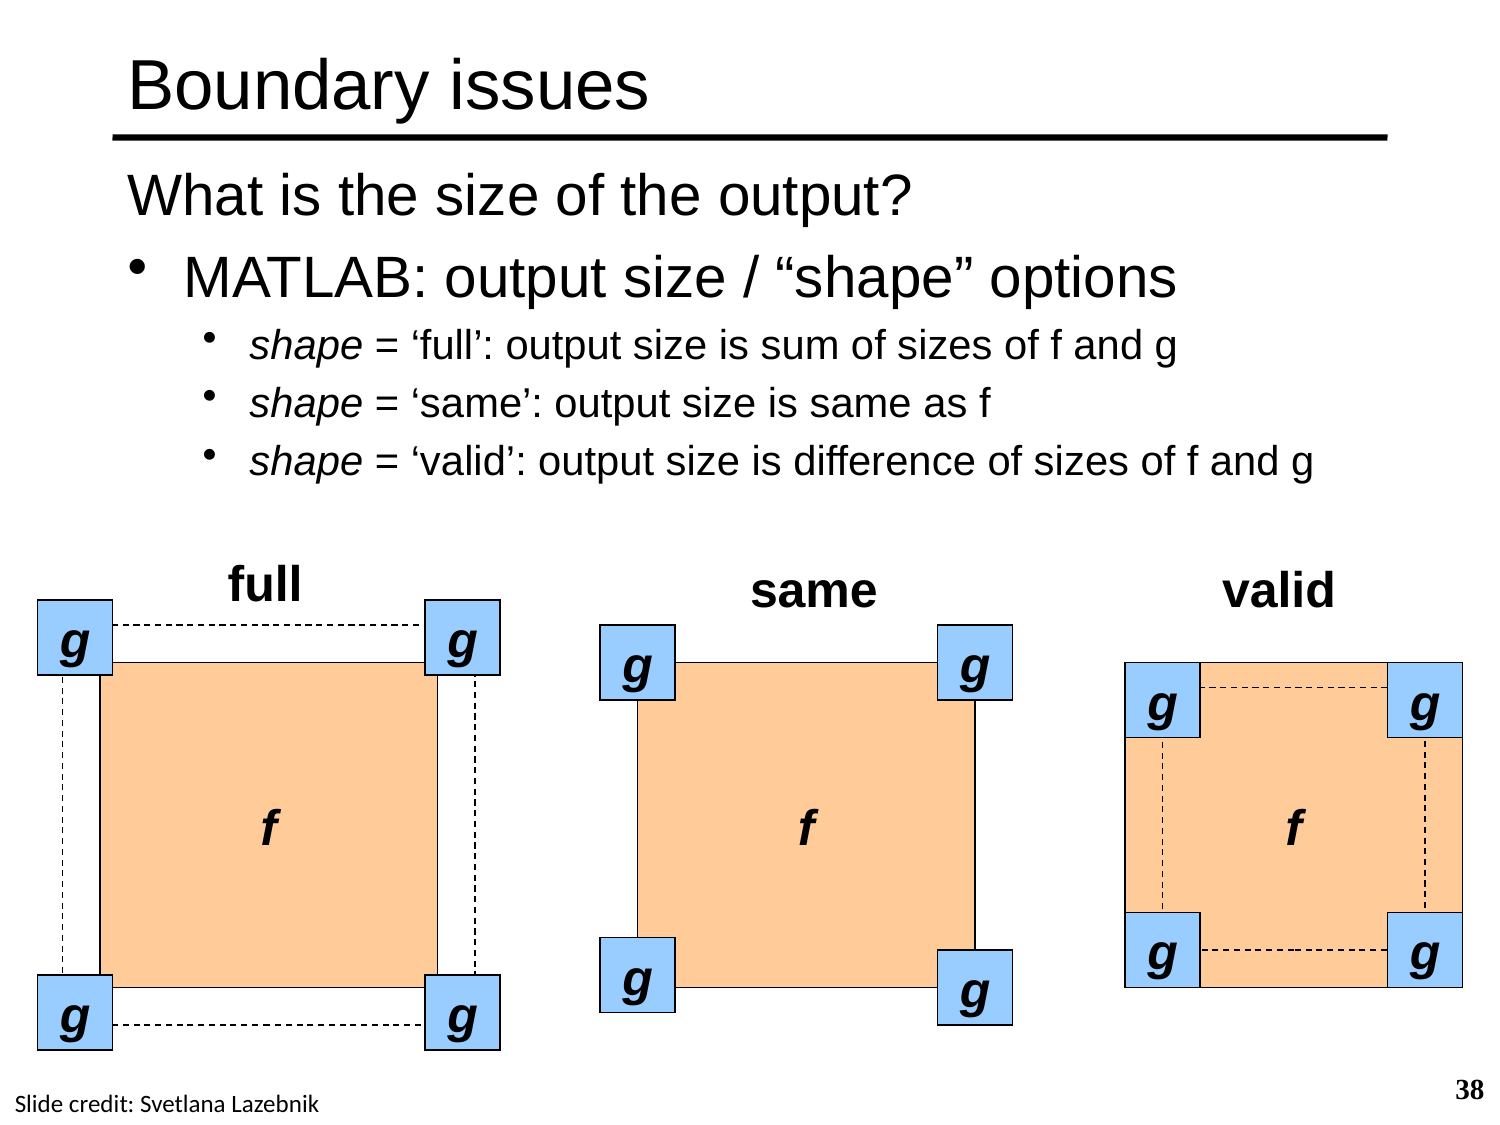

# Boundary issues
What is the size of the output?
MATLAB: output size / “shape” options
shape = ‘full’: output size is sum of sizes of f and g
shape = ‘same’: output size is same as f
shape = ‘valid’: output size is difference of sizes of f and g
full
g
g

f
g
g
same
g
g
f
g
g
valid
f
g
g

g
g
38
Slide credit: Svetlana Lazebnik